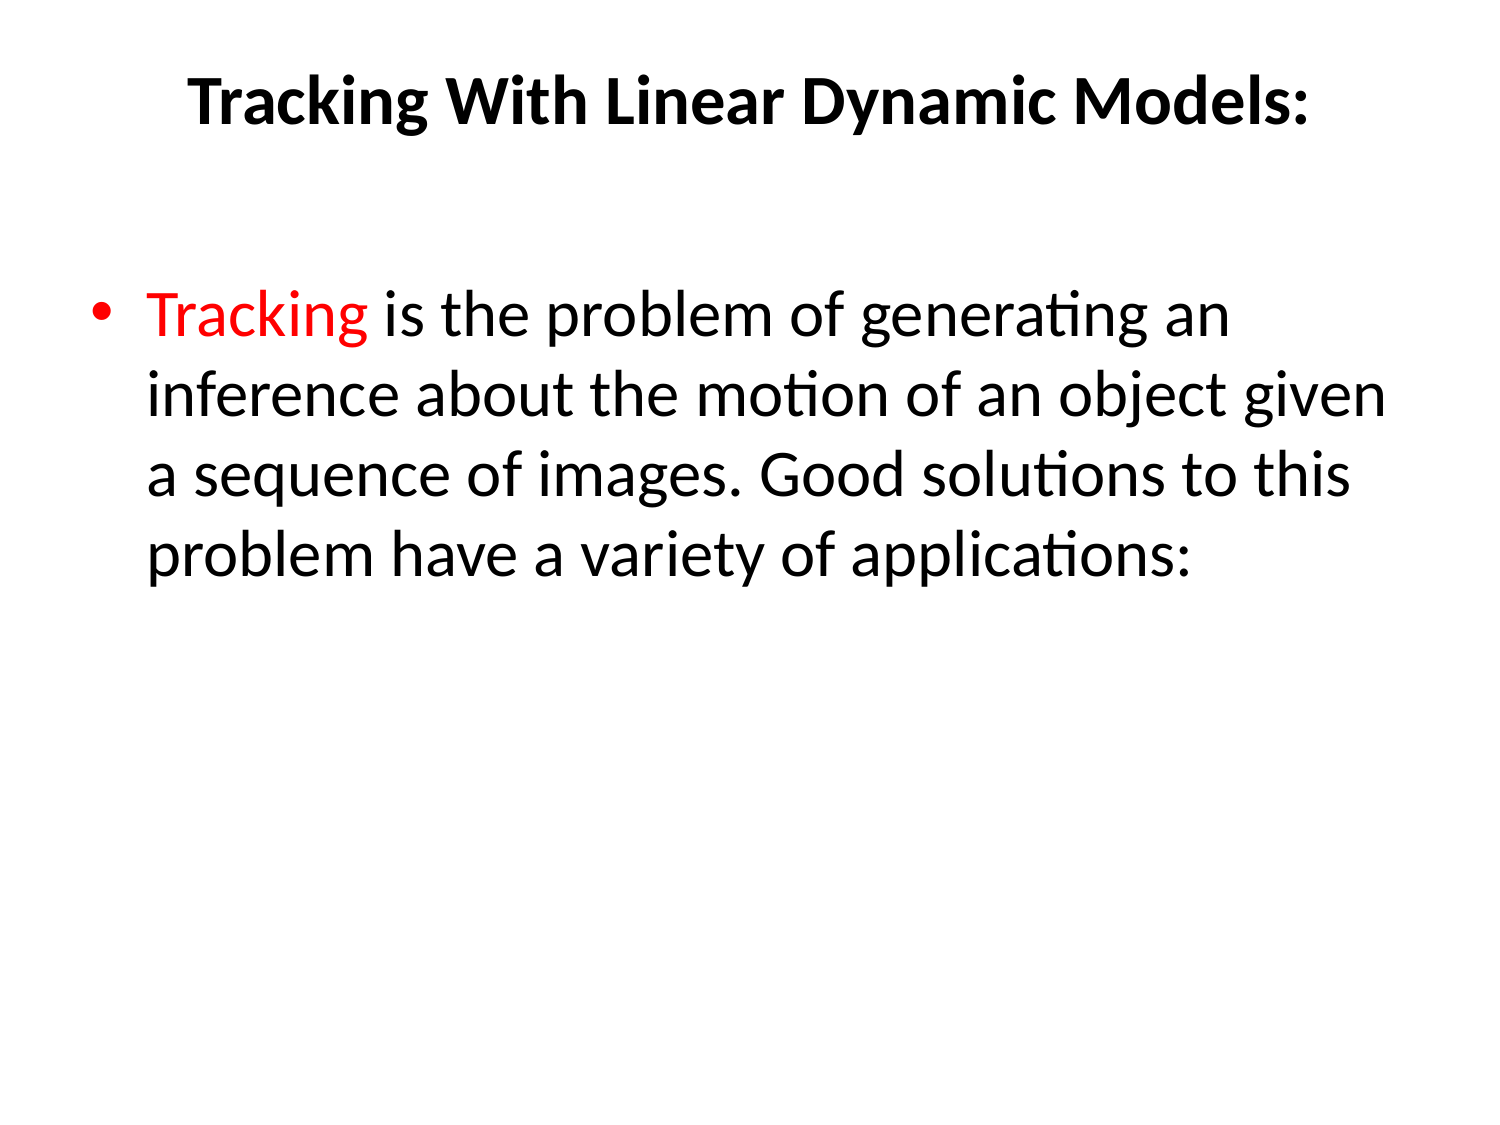

# Tracking With Linear Dynamic Models:
Tracking is the problem of generating an inference about the motion of an object given a sequence of images. Good solutions to this problem have a variety of applications: